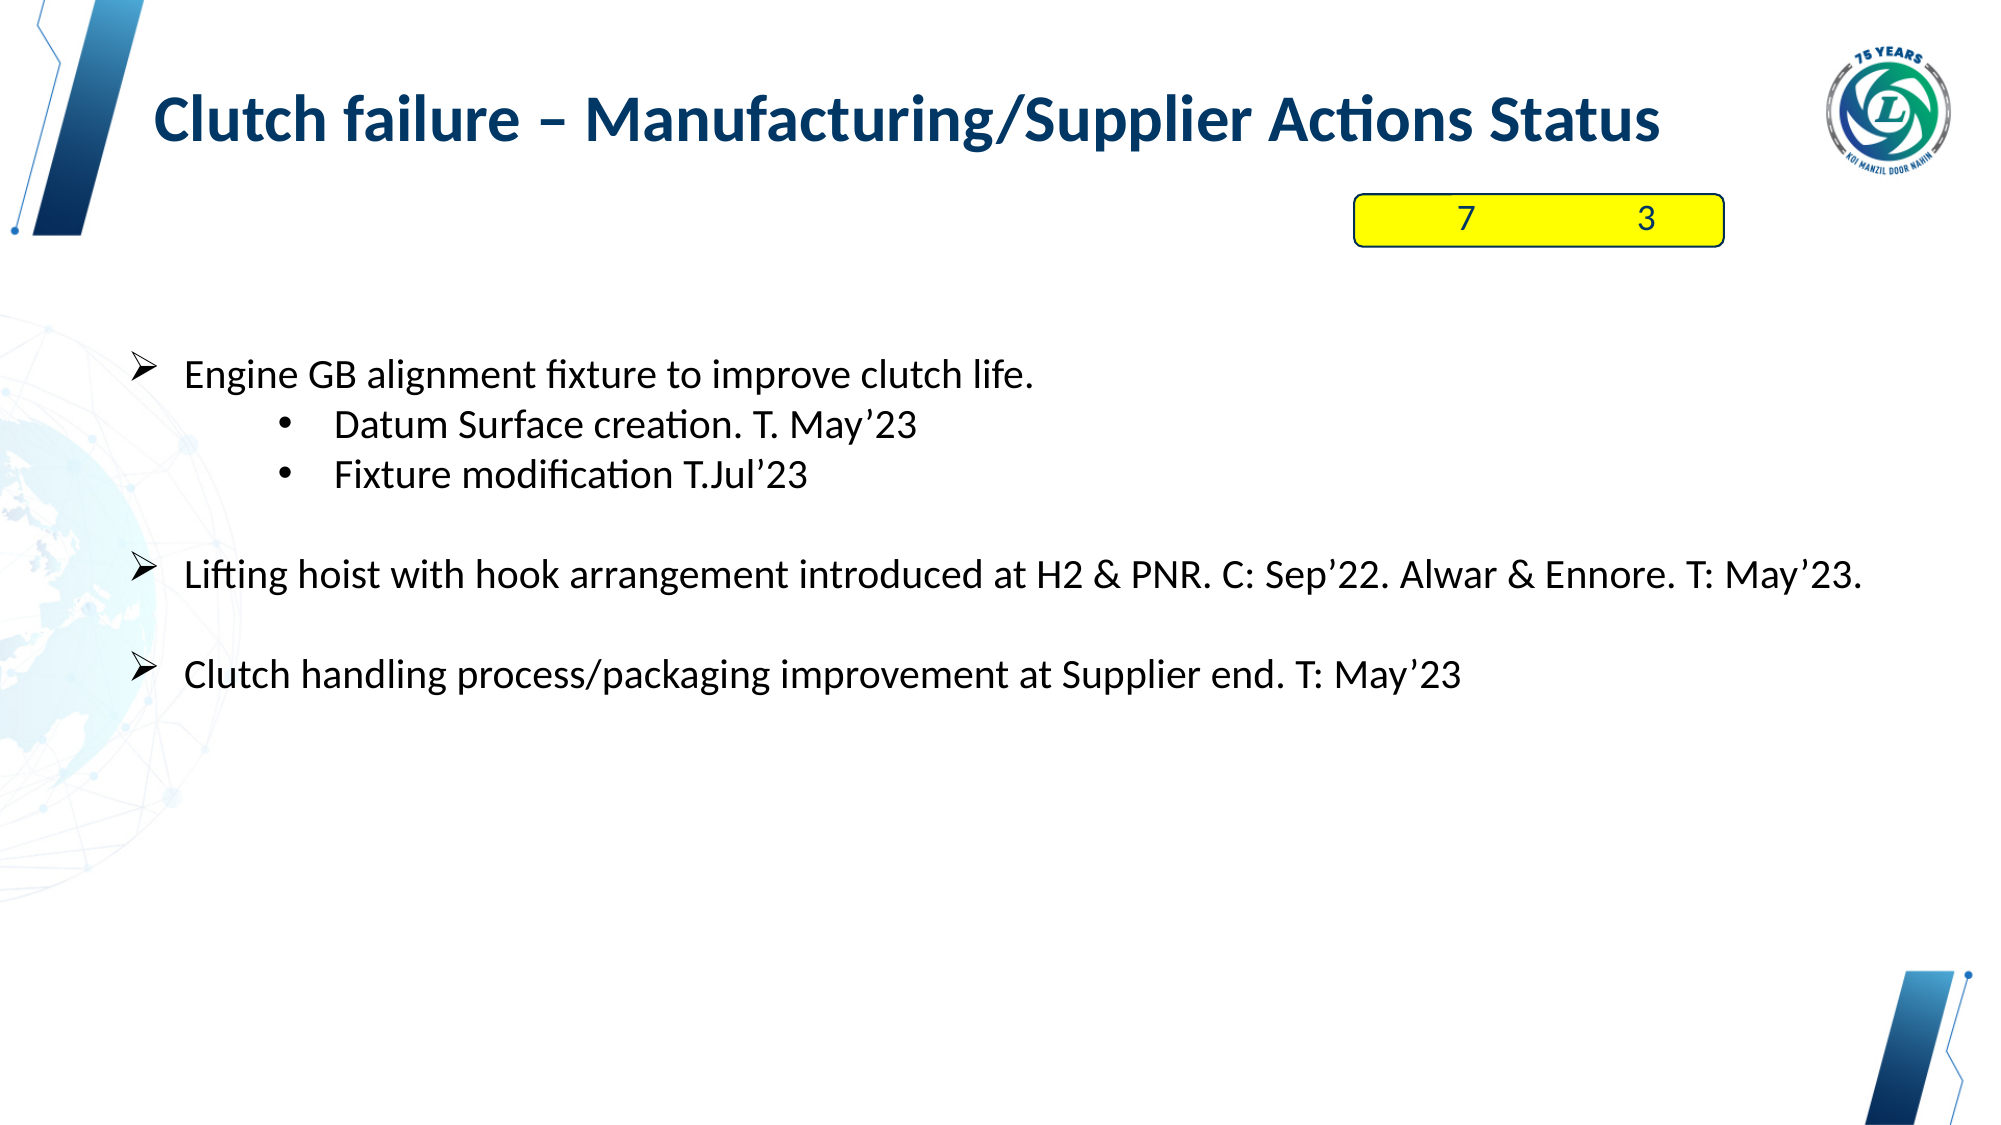

Clutch failure – Manufacturing/Supplier Actions Status
7                   3

Engine GB alignment fixture to improve clutch life.
Datum Surface creation. T. May’23
Fixture modification T.Jul’23

Lifting hoist with hook arrangement introduced at H2 & PNR. C: Sep’22. Alwar & Ennore. T: May’23.

Clutch handling process/packaging improvement at Supplier end. T: May’23